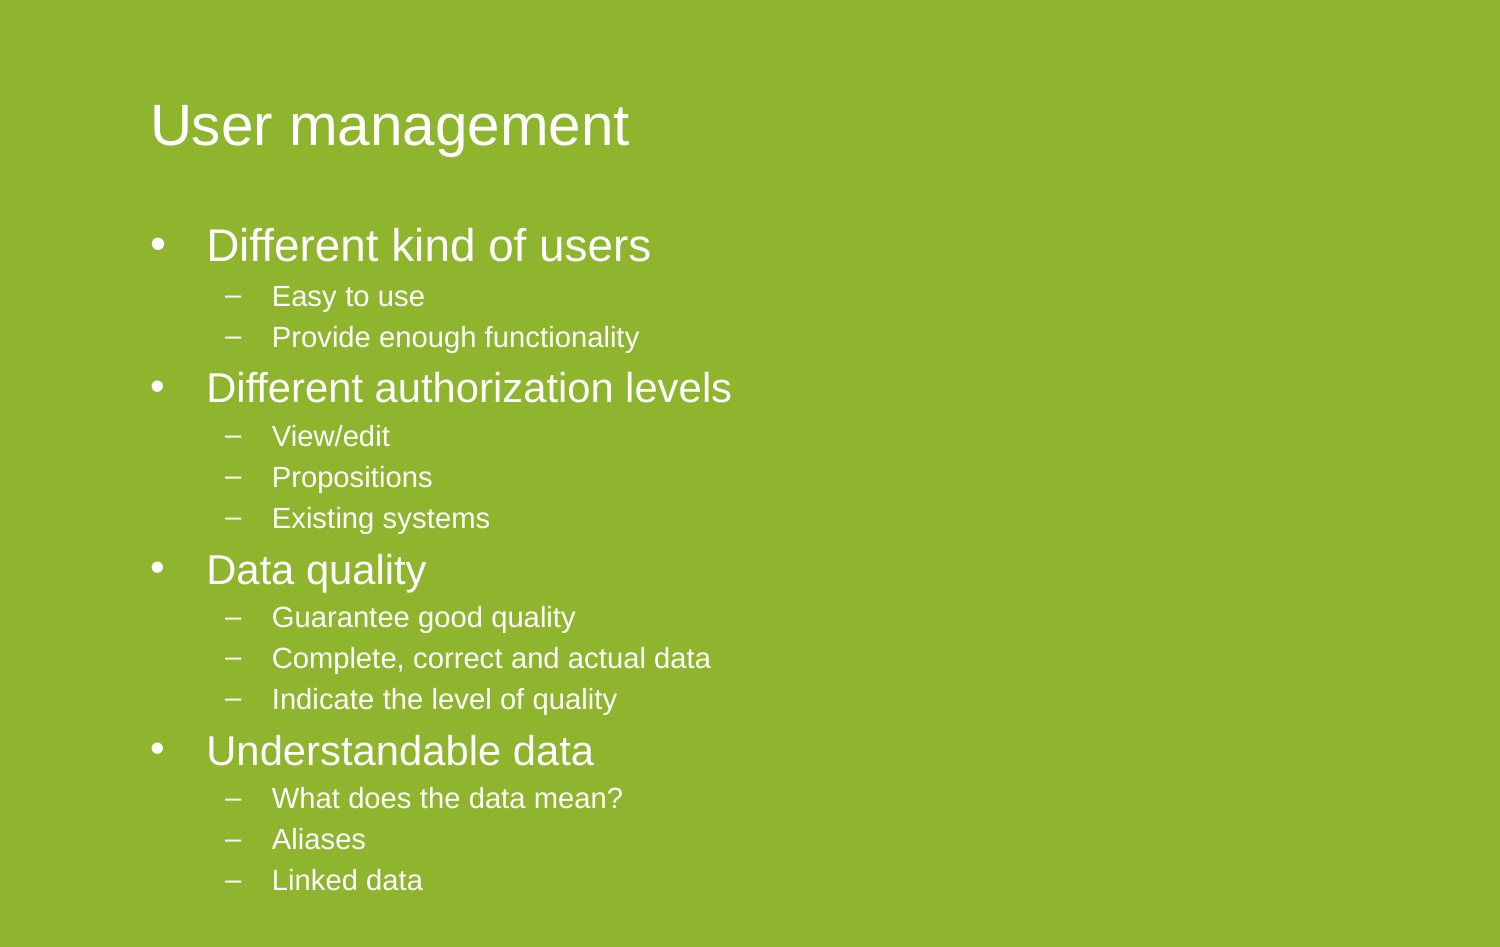

# User management
Different kind of users
Easy to use
Provide enough functionality
Different authorization levels
View/edit
Propositions
Existing systems
Data quality
Guarantee good quality
Complete, correct and actual data
Indicate the level of quality
Understandable data
What does the data mean?
Aliases
Linked data